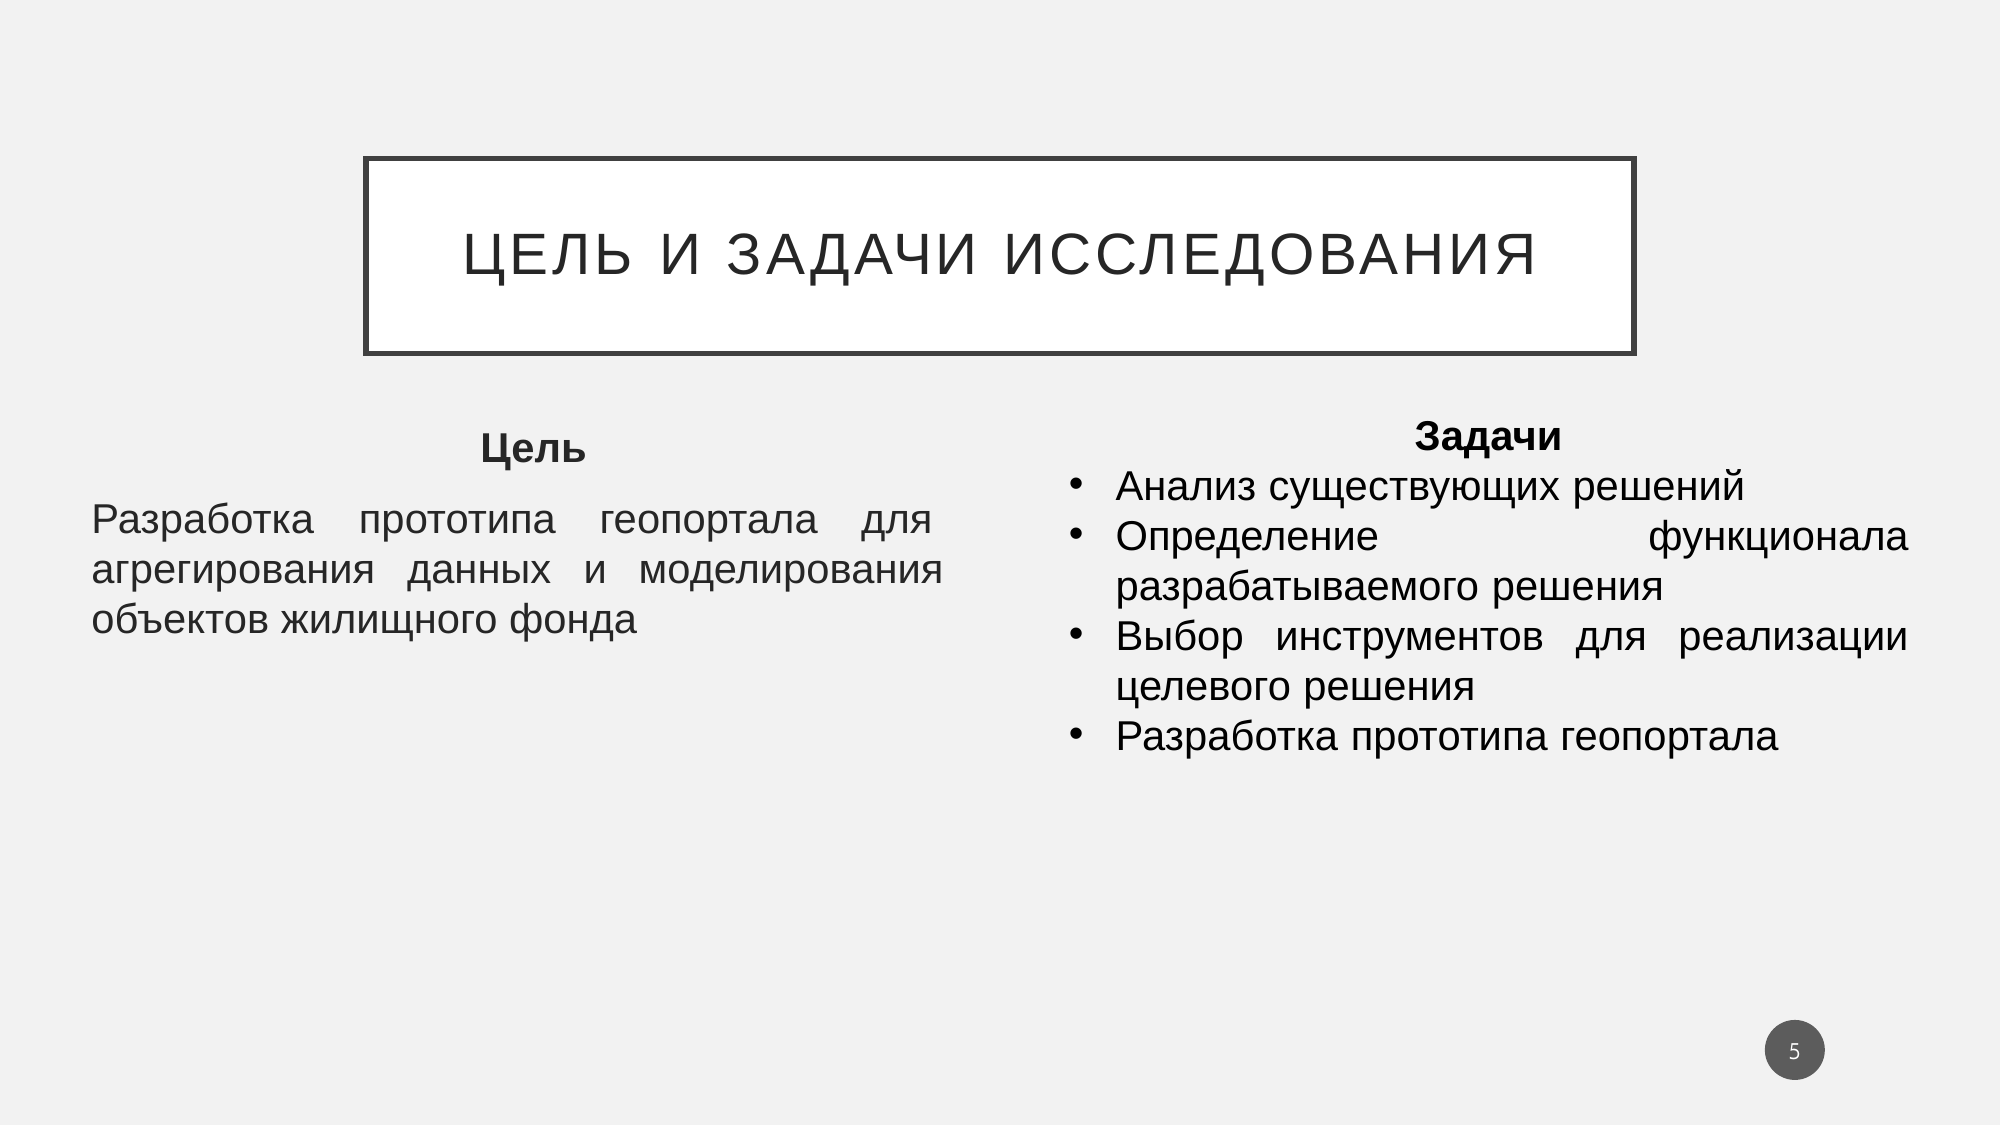

# Цель и задачи исследования
Задачи
Анализ существующих решений
Определение функционала разрабатываемого решения
Выбор инструментов для реализации целевого решения
Разработка прототипа геопортала
Цель
Разработка прототипа геопортала для
агрегирования данных и моделирования
объектов жилищного фонда

5